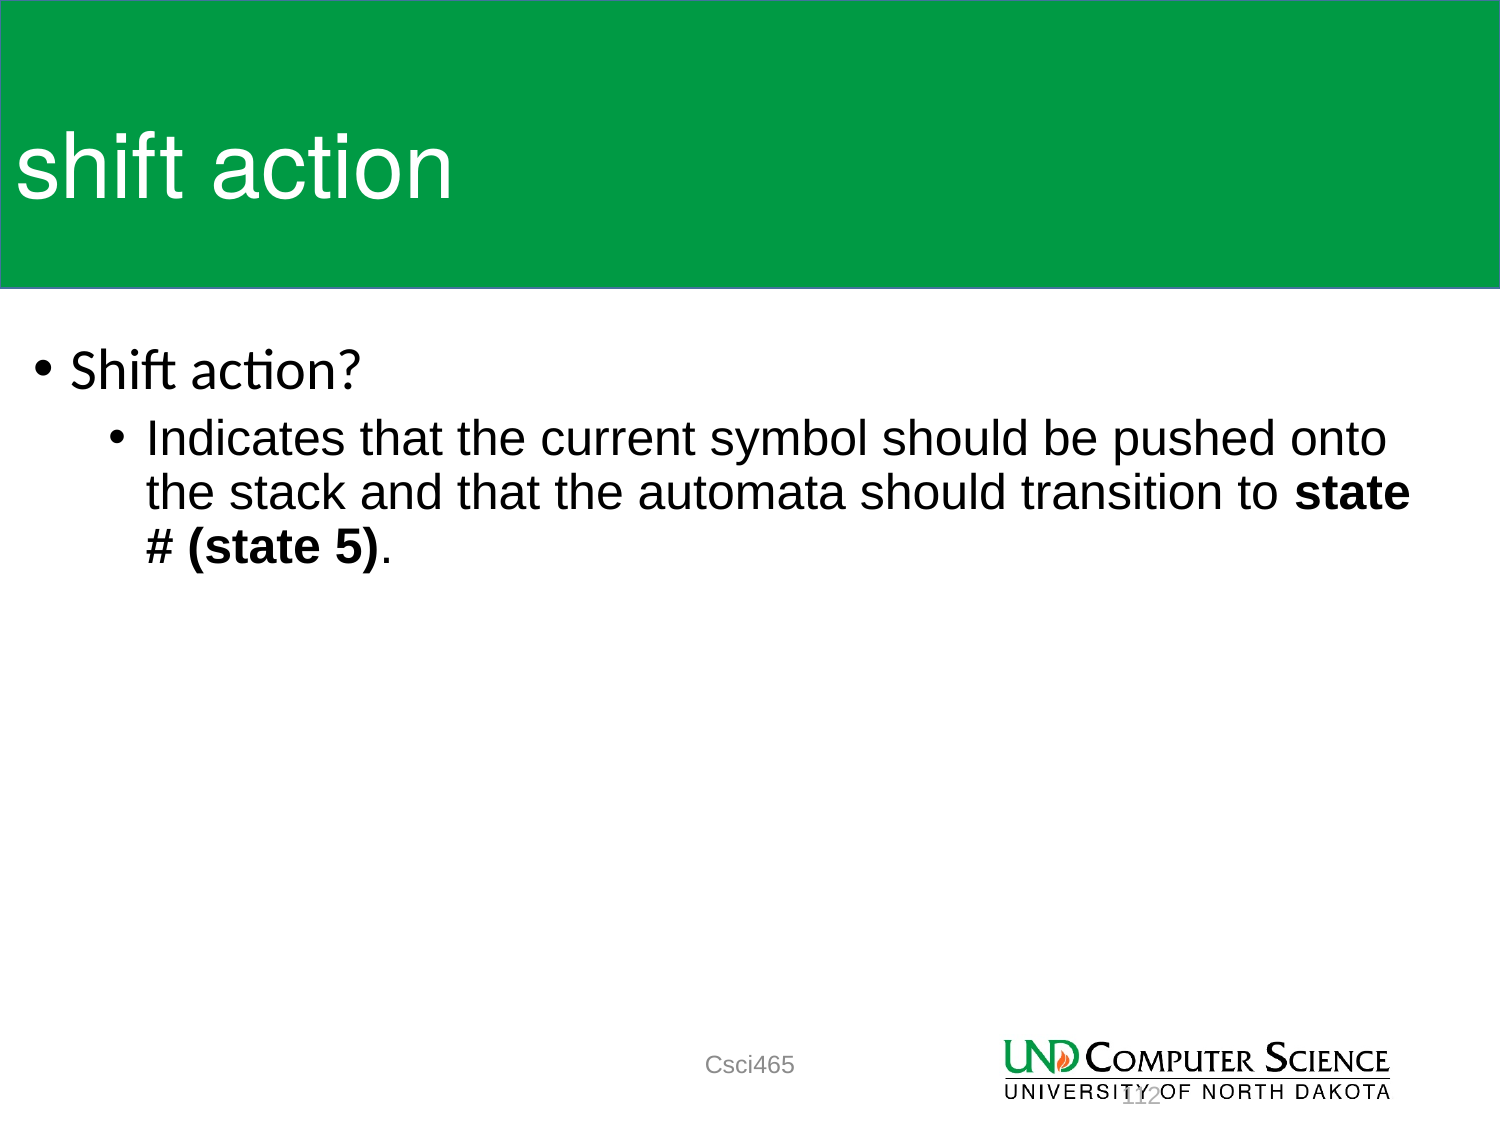

# shift action
Shift action?
Indicates that the current symbol should be pushed onto the stack and that the automata should transition to state # (state 5).
Csci465
112